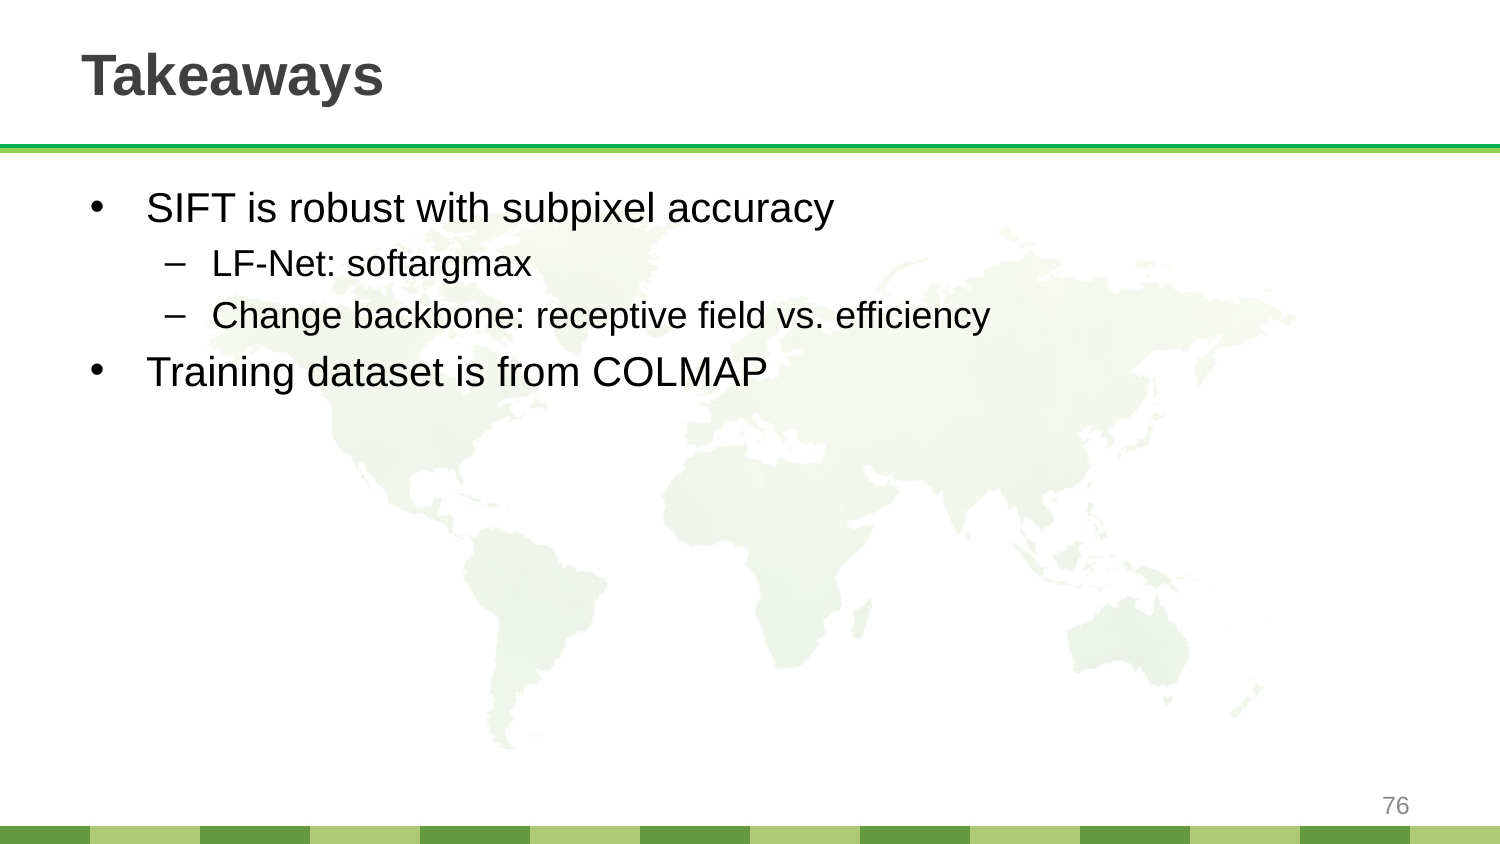

# Takeaways
SIFT is robust with subpixel accuracy
LF-Net: softargmax
Change backbone: receptive field vs. efficiency
Training dataset is from COLMAP

76